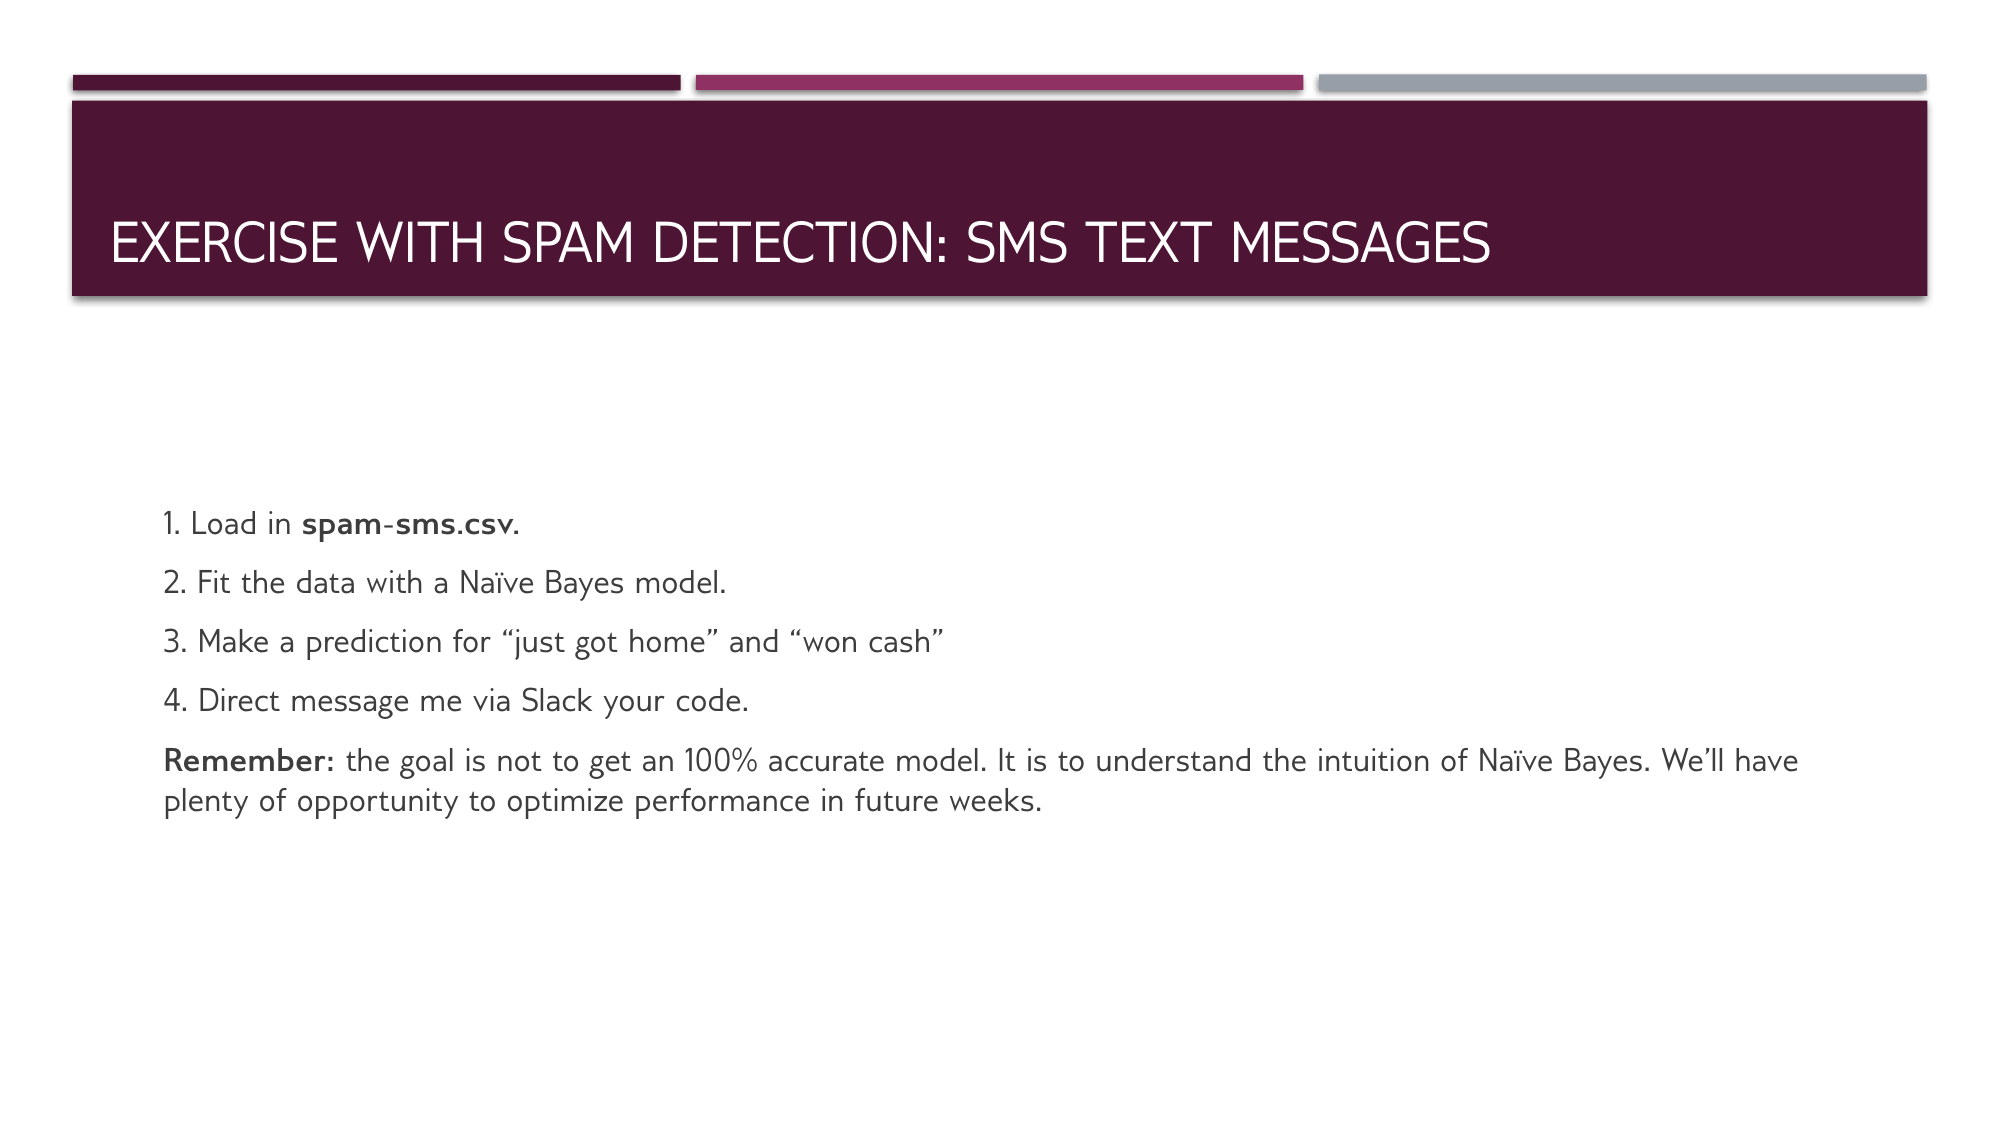

# Exercise with Spam Detection: SMS Text Messages
1. Load in spam-sms.csv.
2. Fit the data with a Naïve Bayes model.
3. Make a prediction for “just got home” and “won cash”
4. Direct message me via Slack your code.
Remember: the goal is not to get an 100% accurate model. It is to understand the intuition of Naïve Bayes. We’ll have plenty of opportunity to optimize performance in future weeks.